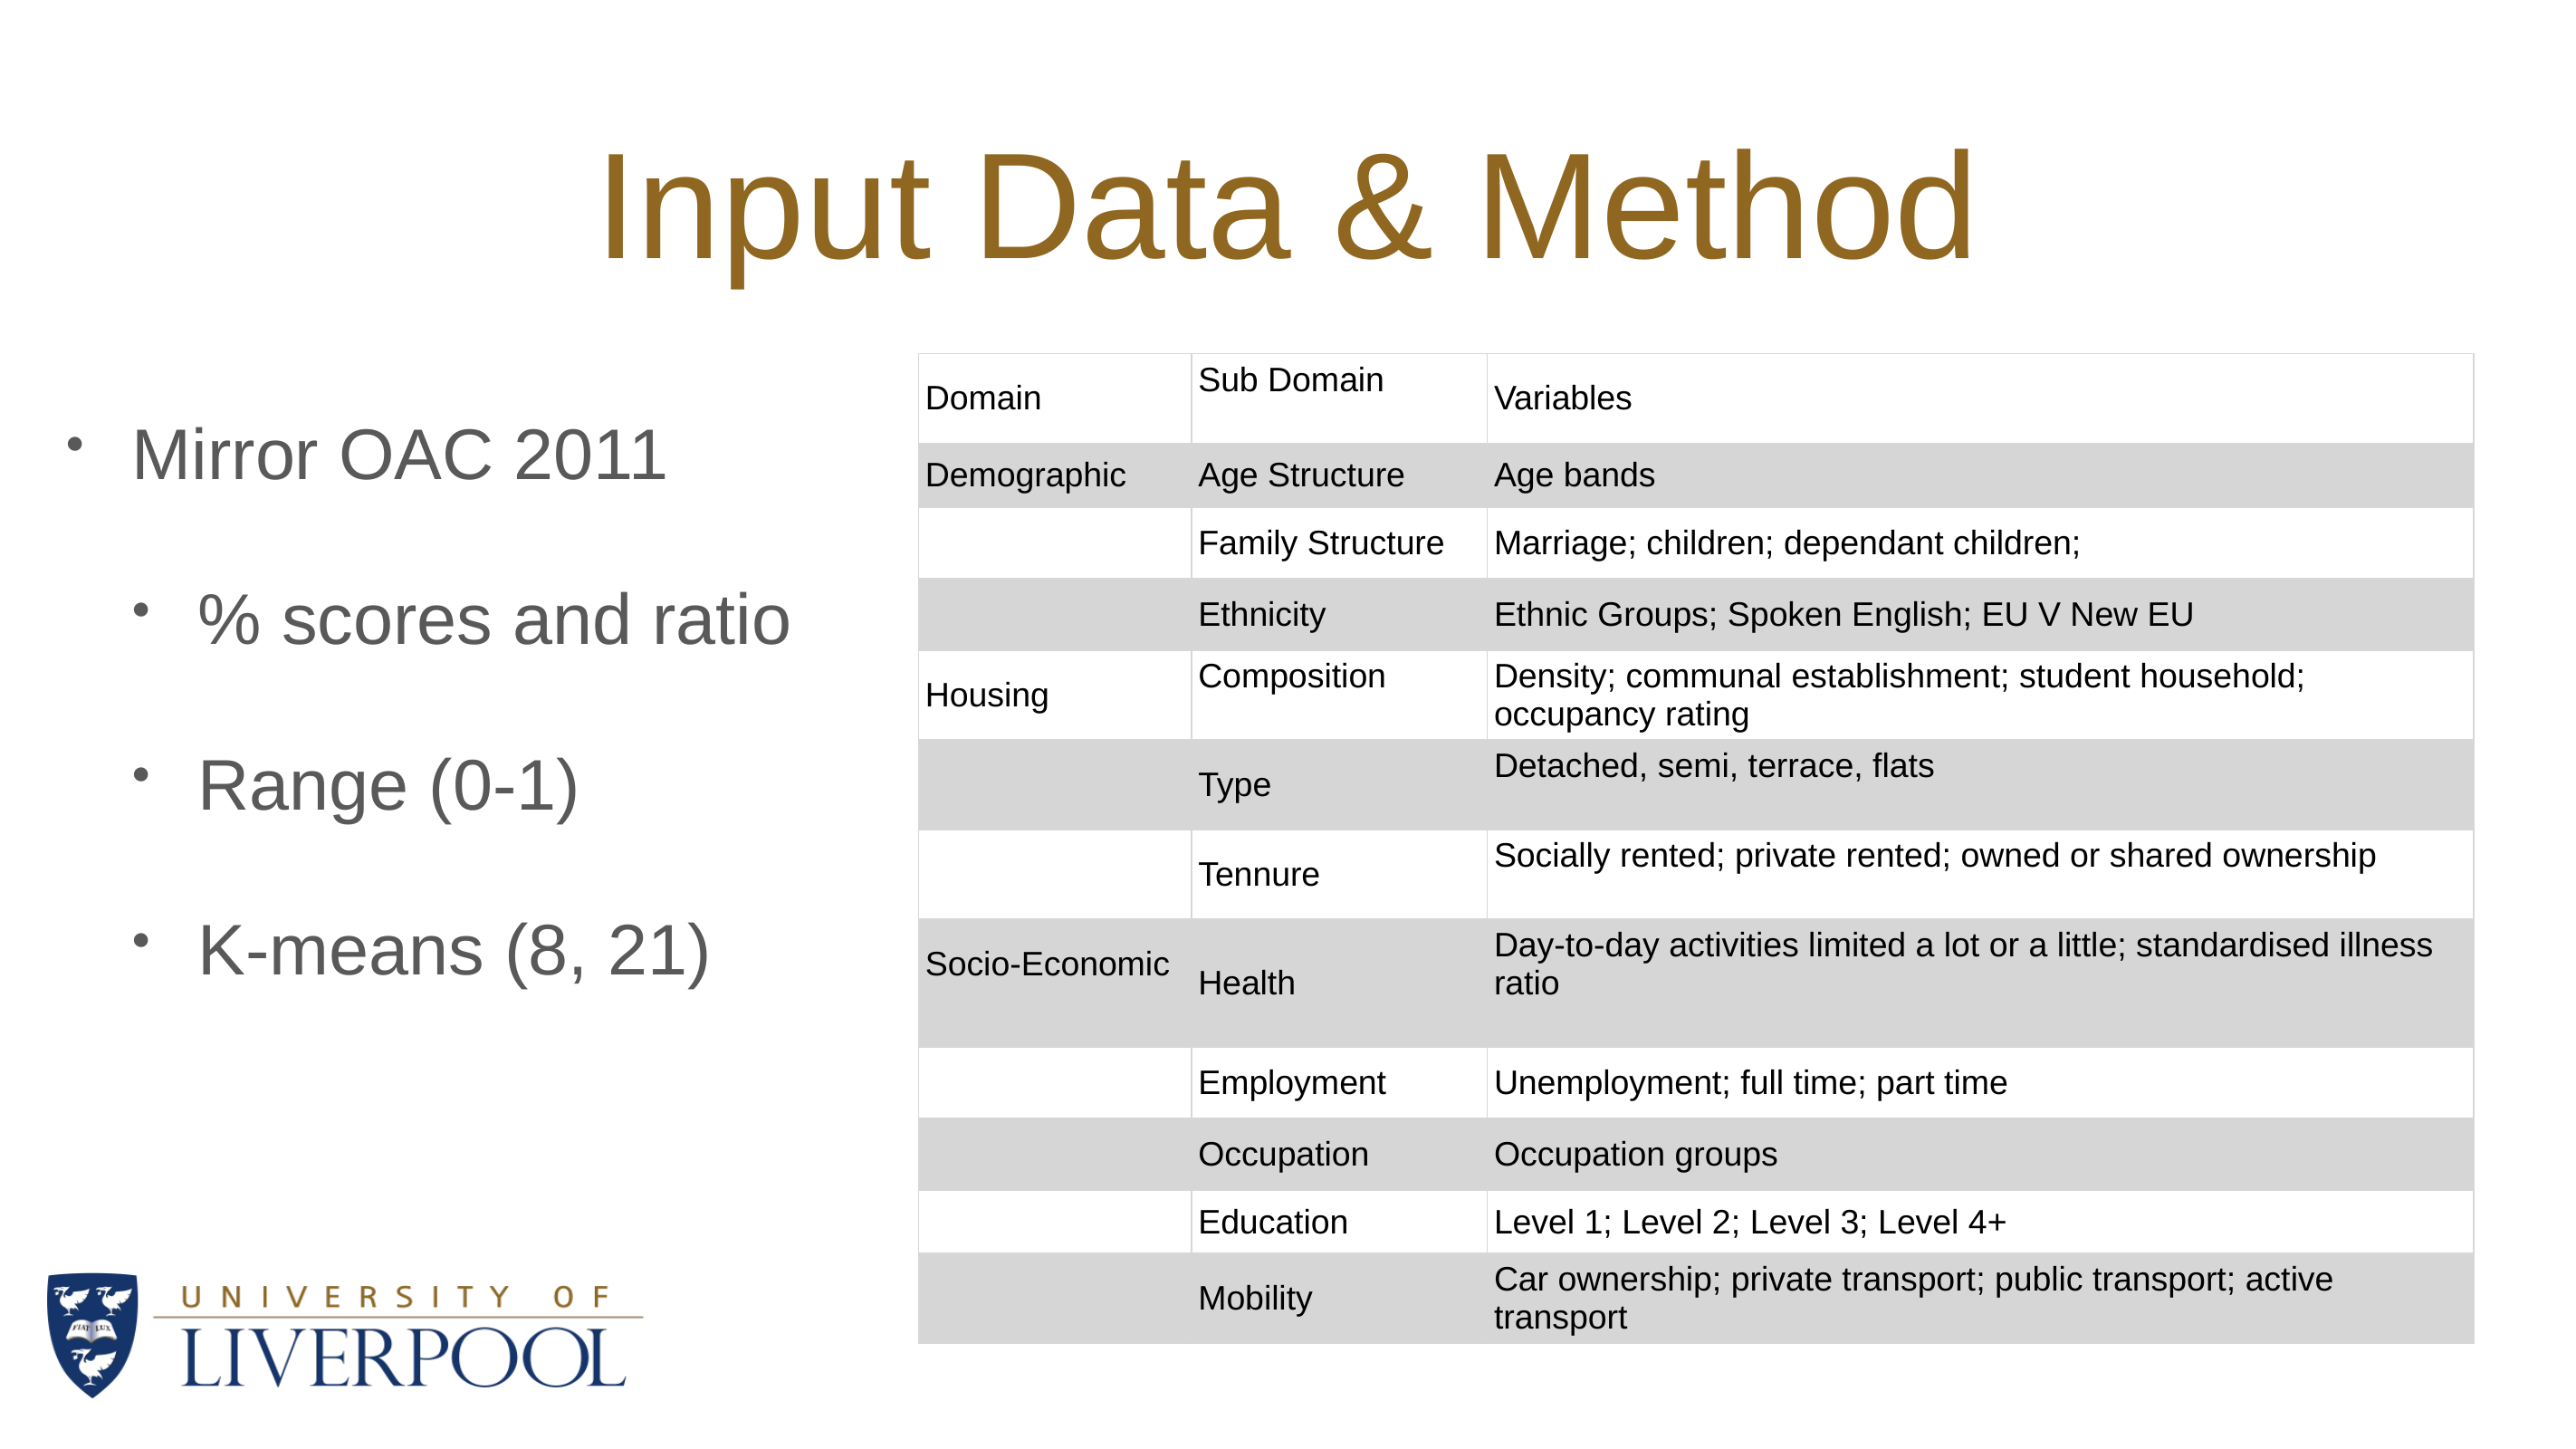

# Input Data & Method
| Domain | Sub Domain | Variables |
| --- | --- | --- |
| Demographic | Age Structure | Age bands |
|  | Family Structure | Marriage; children; dependant children; |
|  | Ethnicity | Ethnic Groups; Spoken English; EU V New EU |
| Housing | Composition | Density; communal establishment; student household; occupancy rating |
|  | Type | Detached, semi, terrace, flats |
|  | Tennure | Socially rented; private rented; owned or shared ownership |
| Socio-Economic | Health | Day-to-day activities limited a lot or a little; standardised illness ratio |
|  | Employment | Unemployment; full time; part time |
|  | Occupation | Occupation groups |
|  | Education | Level 1; Level 2; Level 3; Level 4+ |
|  | Mobility | Car ownership; private transport; public transport; active transport |
Mirror OAC 2011
% scores and ratio
Range (0-1)
K-means (8, 21)